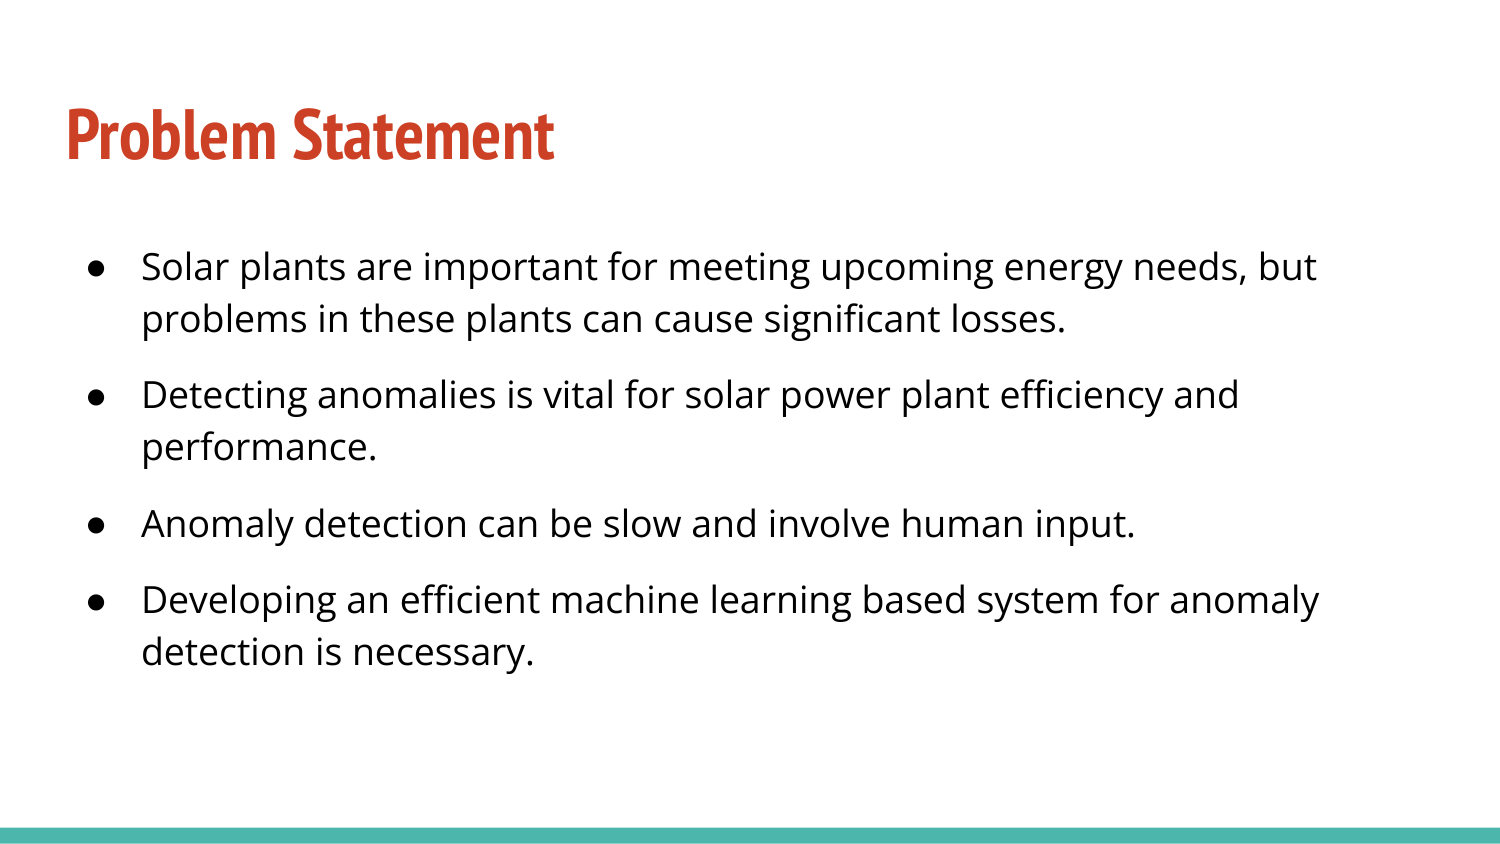

# Problem Statement
Solar plants are important for meeting upcoming energy needs, but problems in these plants can cause significant losses.
Detecting anomalies is vital for solar power plant efficiency and performance.
Anomaly detection can be slow and involve human input.
Developing an efficient machine learning based system for anomaly detection is necessary.